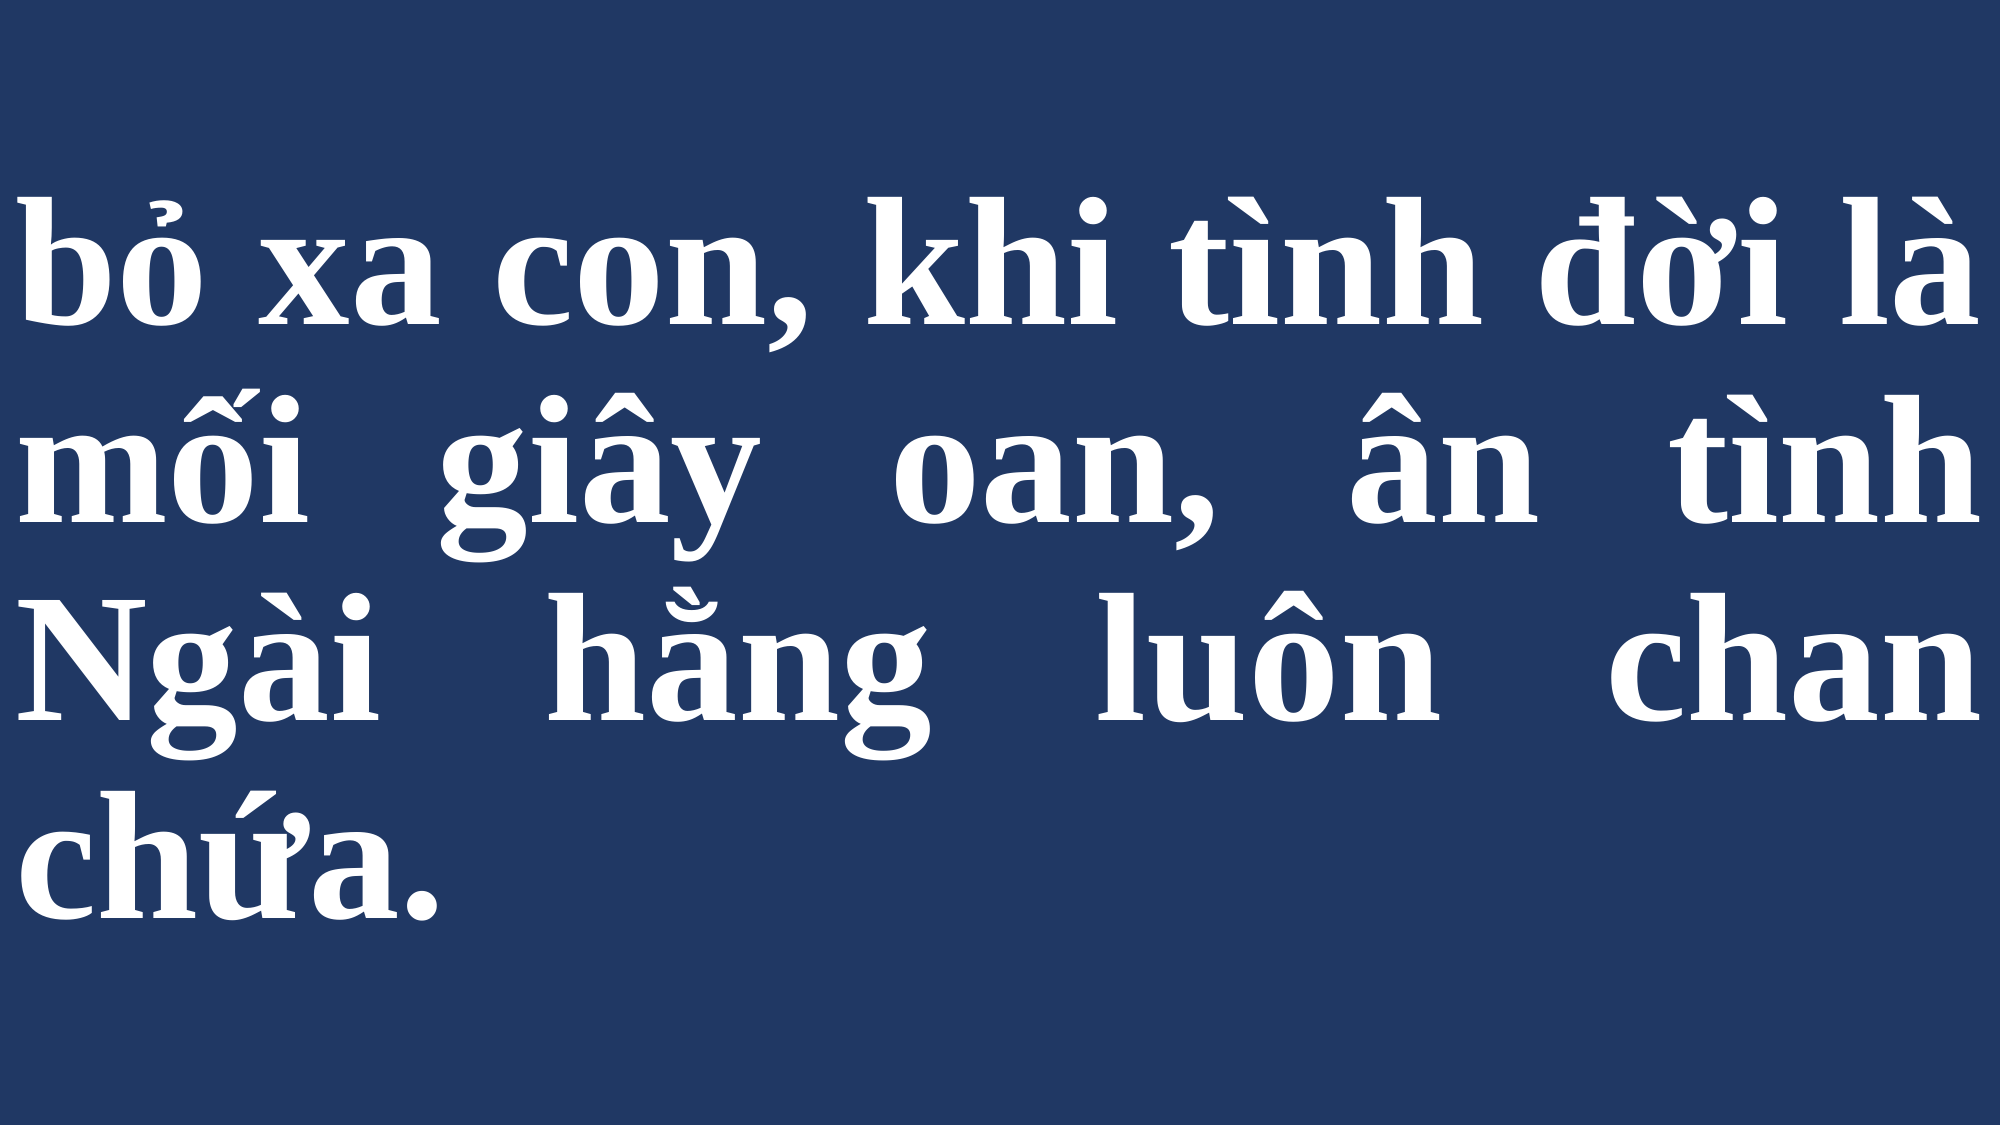

# bỏ xa con, khi tình đời là mối giây oan, ân tình Ngài hằng luôn chan chứa.